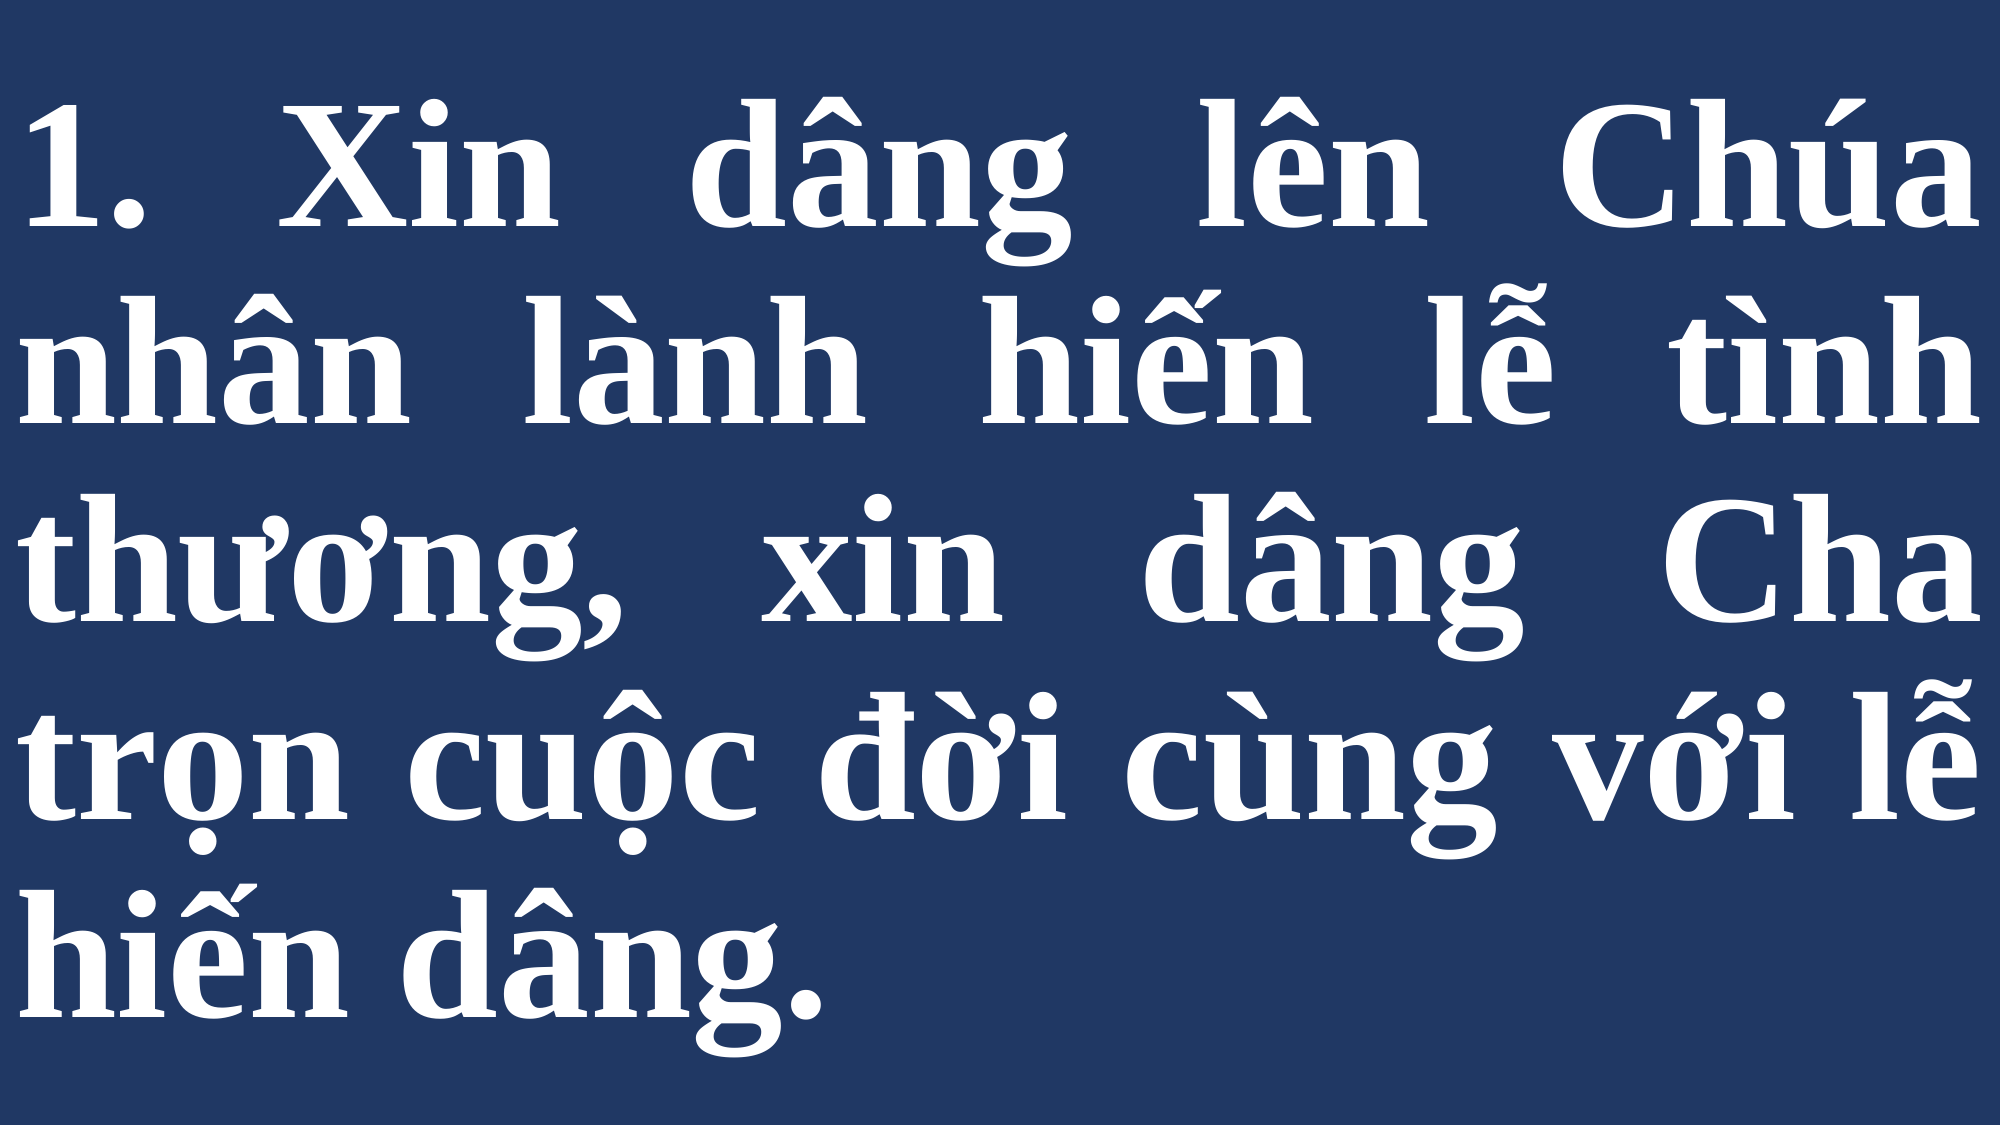

# 1. Xin dâng lên Chúa nhân lành hiến lễ tình thương, xin dâng Cha trọn cuộc đời cùng với lễ hiến dâng.